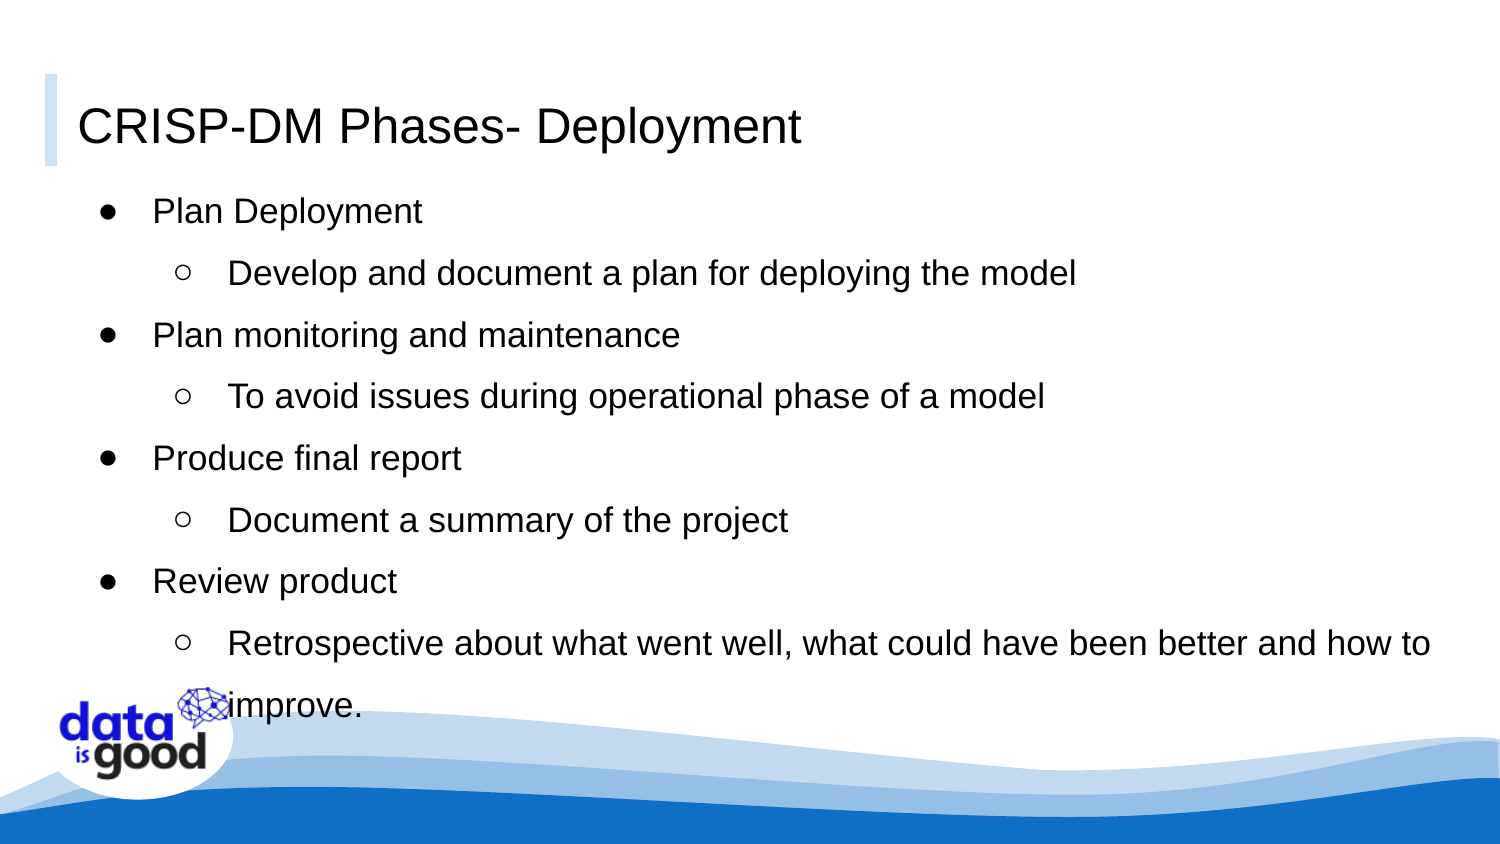

# CRISP-DM Phases- Deployment
Plan Deployment
Develop and document a plan for deploying the model
Plan monitoring and maintenance
To avoid issues during operational phase of a model
Produce final report
Document a summary of the project
Review product
Retrospective about what went well, what could have been better and how to improve.